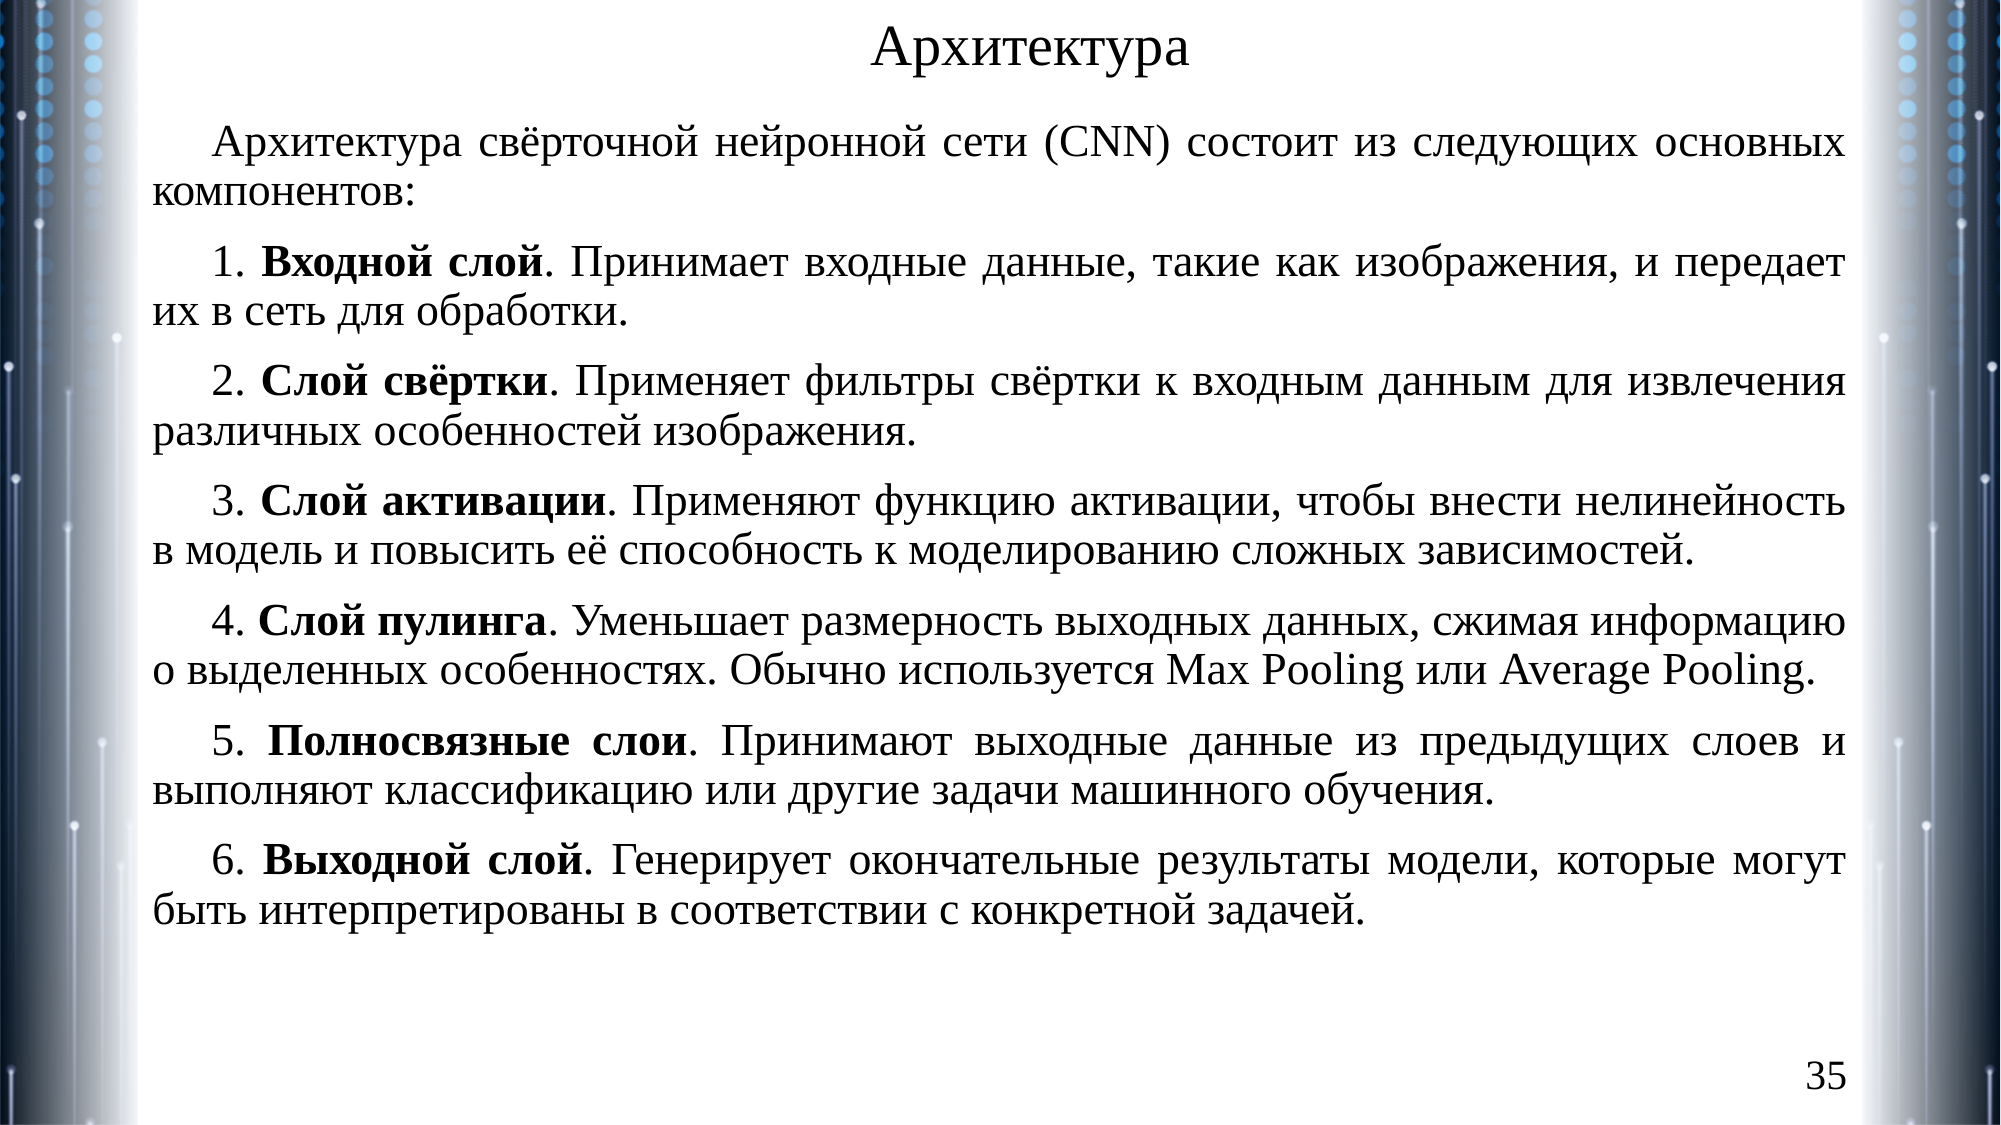

# Архитектура
Архитектура свёрточной нейронной сети (CNN) состоит из следующих основных компонентов:
1. Входной слой. Принимает входные данные, такие как изображения, и передает их в сеть для обработки.
2. Слой свёртки. Применяет фильтры свёртки к входным данным для извлечения различных особенностей изображения.
3. Слой активации. Применяют функцию активации, чтобы внести нелинейность в модель и повысить её способность к моделированию сложных зависимостей.
4. Слой пулинга. Уменьшает размерность выходных данных, сжимая информацию о выделенных особенностях. Обычно используется Max Pooling или Average Pooling.
5. Полносвязные слои. Принимают выходные данные из предыдущих слоев и выполняют классификацию или другие задачи машинного обучения.
6. Выходной слой. Генерирует окончательные результаты модели, которые могут быть интерпретированы в соответствии с конкретной задачей.

35